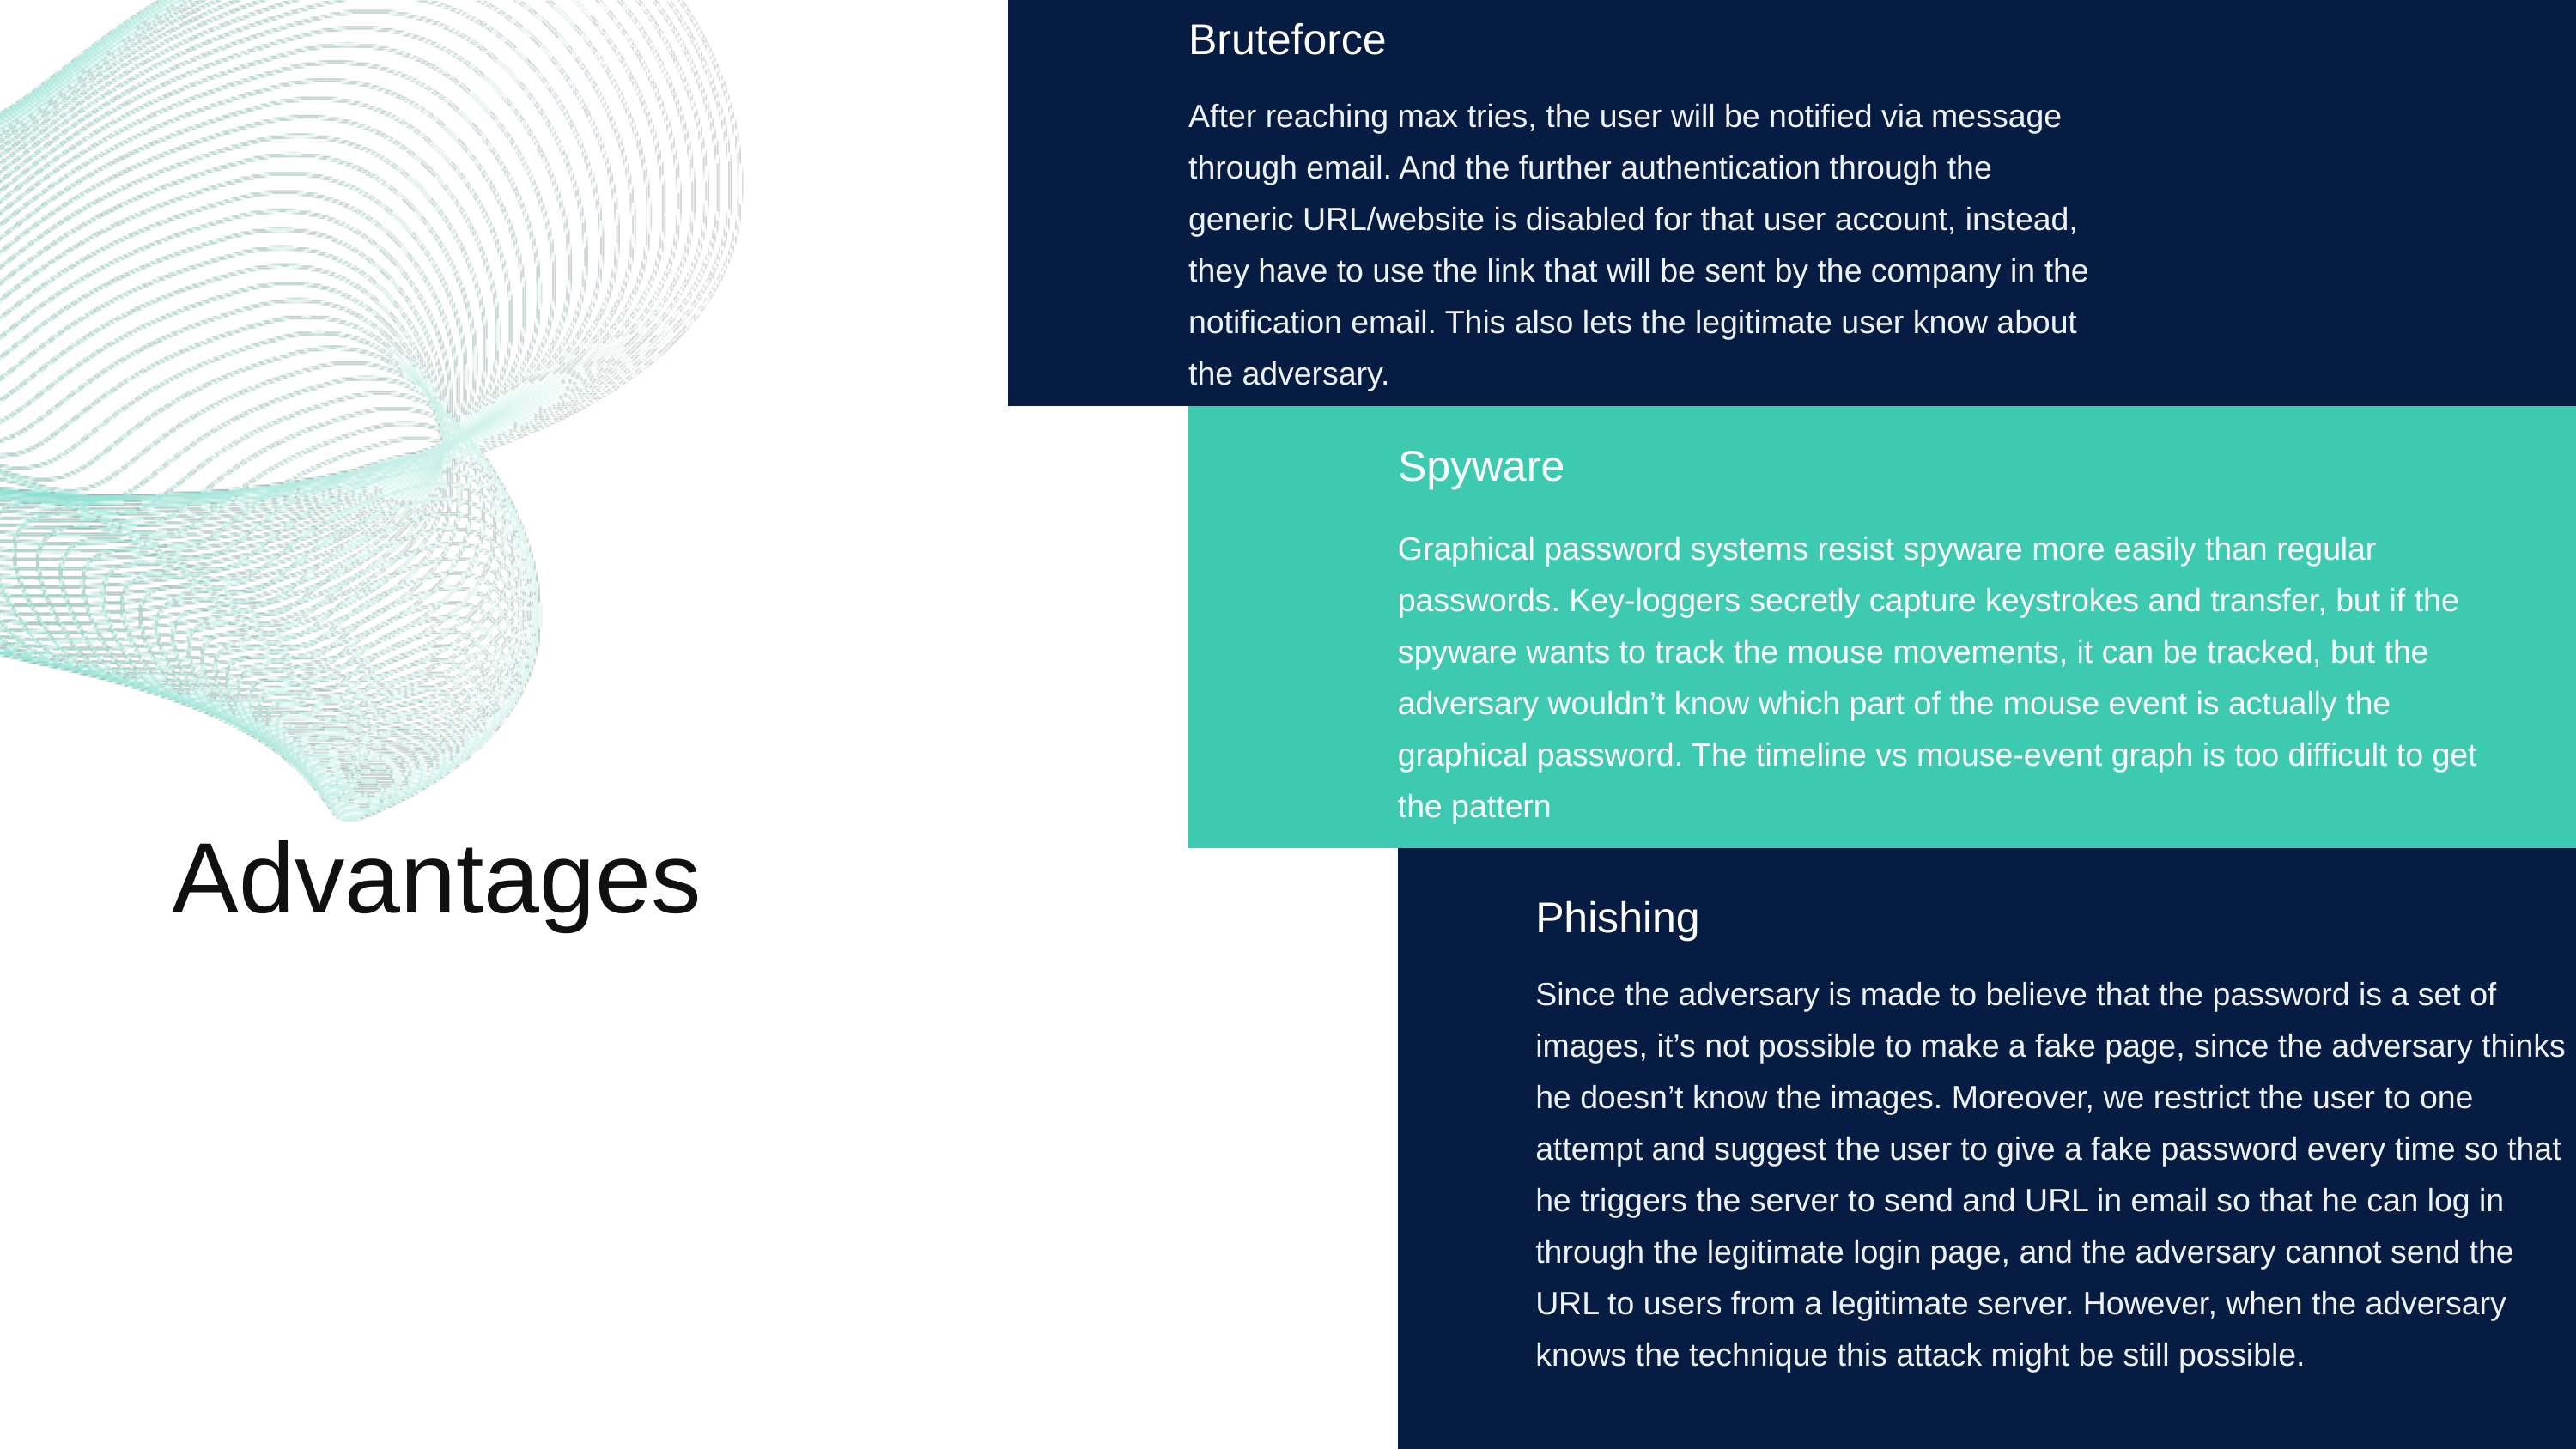

Bruteforce
After reaching max tries, the user will be notified via message through email. And the further authentication through the generic URL/website is disabled for that user account, instead, they have to use the link that will be sent by the company in the notification email. This also lets the legitimate user know about the adversary.

Spyware
Graphical password systems resist spyware more easily than regular passwords. Key-loggers secretly capture keystrokes and transfer, but if the spyware wants to track the mouse movements, it can be tracked, but the adversary wouldn’t know which part of the mouse event is actually the graphical password. The timeline vs mouse-event graph is too difficult to get the pattern

Advantages

Phishing
Since the adversary is made to believe that the password is a set of images, it’s not possible to make a fake page, since the adversary thinks he doesn’t know the images. Moreover, we restrict the user to one attempt and suggest the user to give a fake password every time so that he triggers the server to send and URL in email so that he can log in through the legitimate login page, and the adversary cannot send the URL to users from a legitimate server. However, when the adversary knows the technique this attack might be still possible.